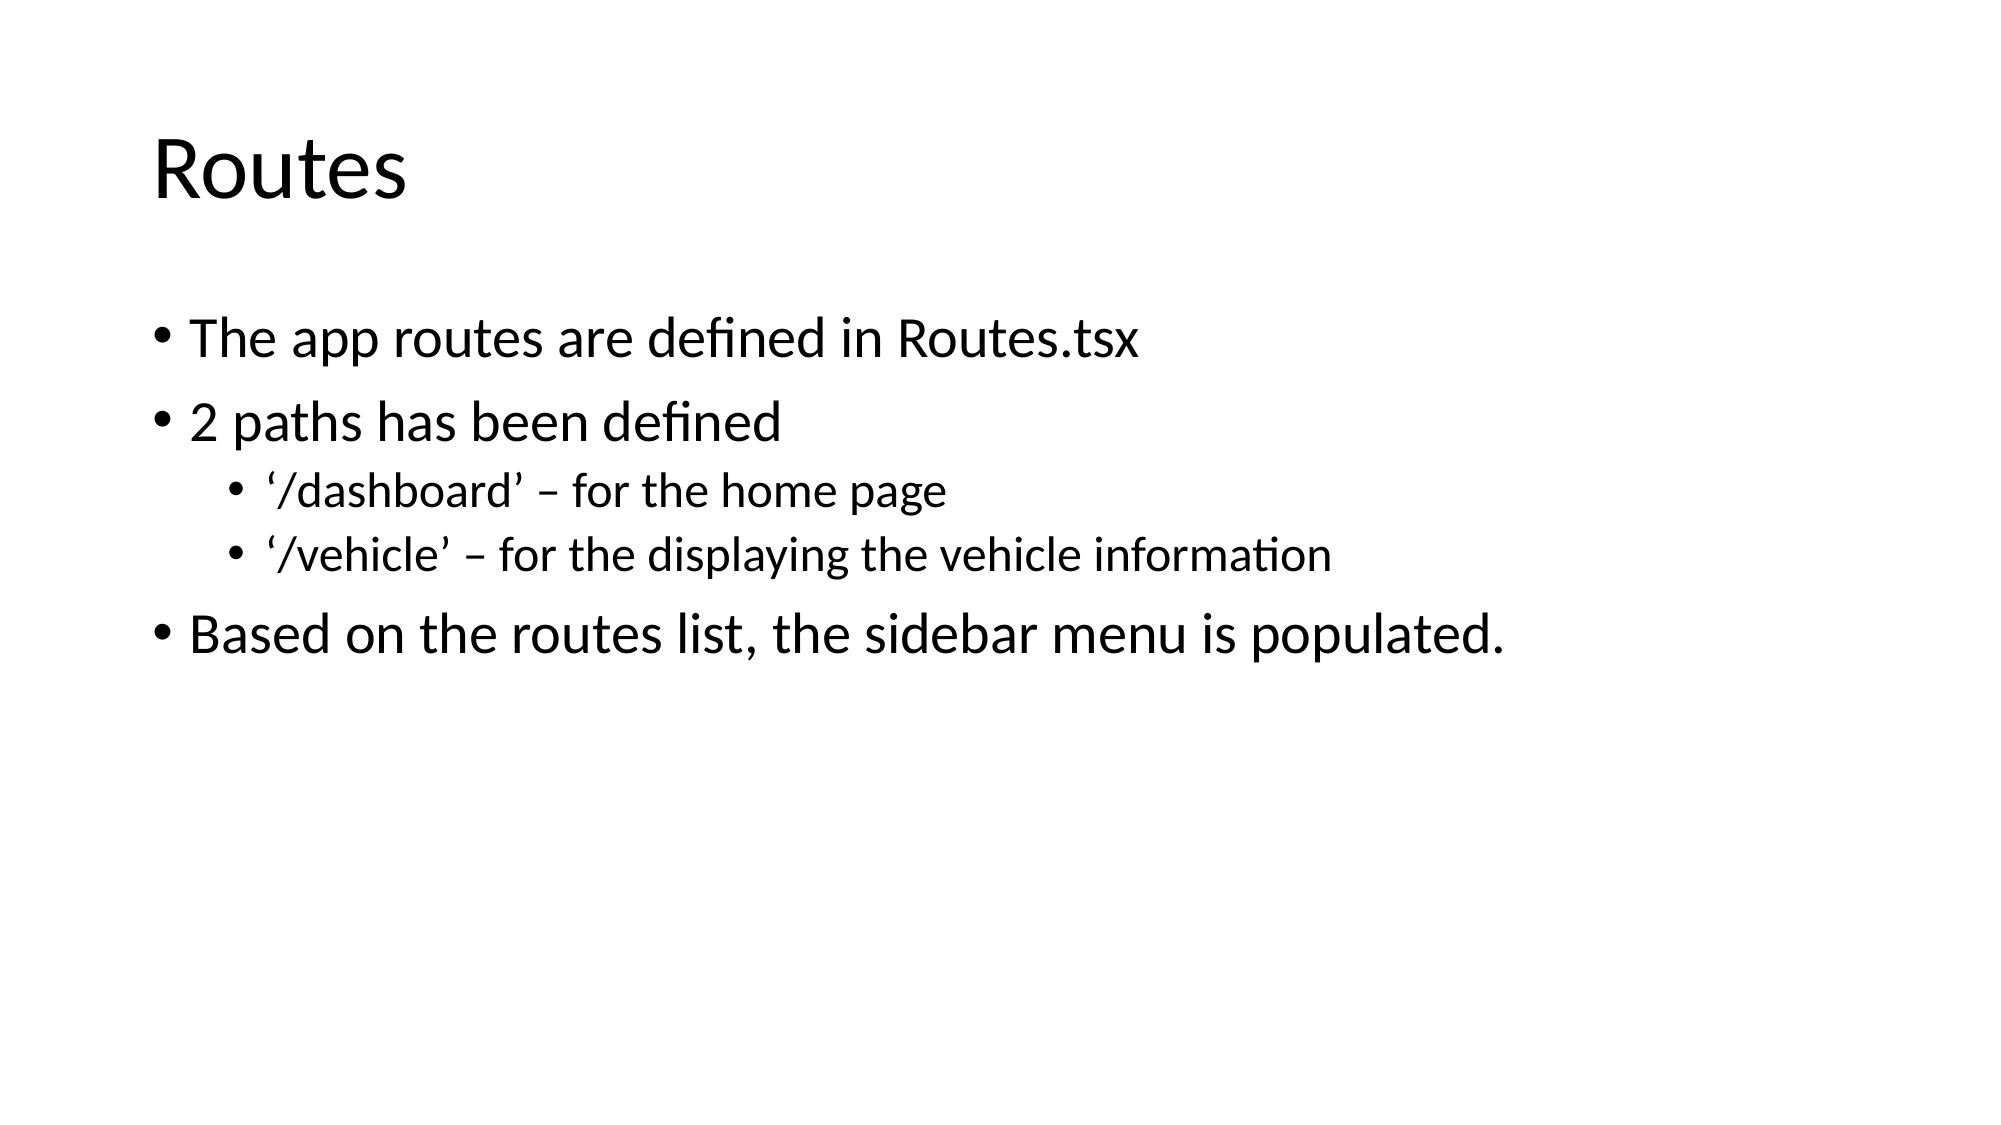

# Routes
The app routes are defined in Routes.tsx
2 paths has been defined
‘/dashboard’ – for the home page
‘/vehicle’ – for the displaying the vehicle information
Based on the routes list, the sidebar menu is populated.